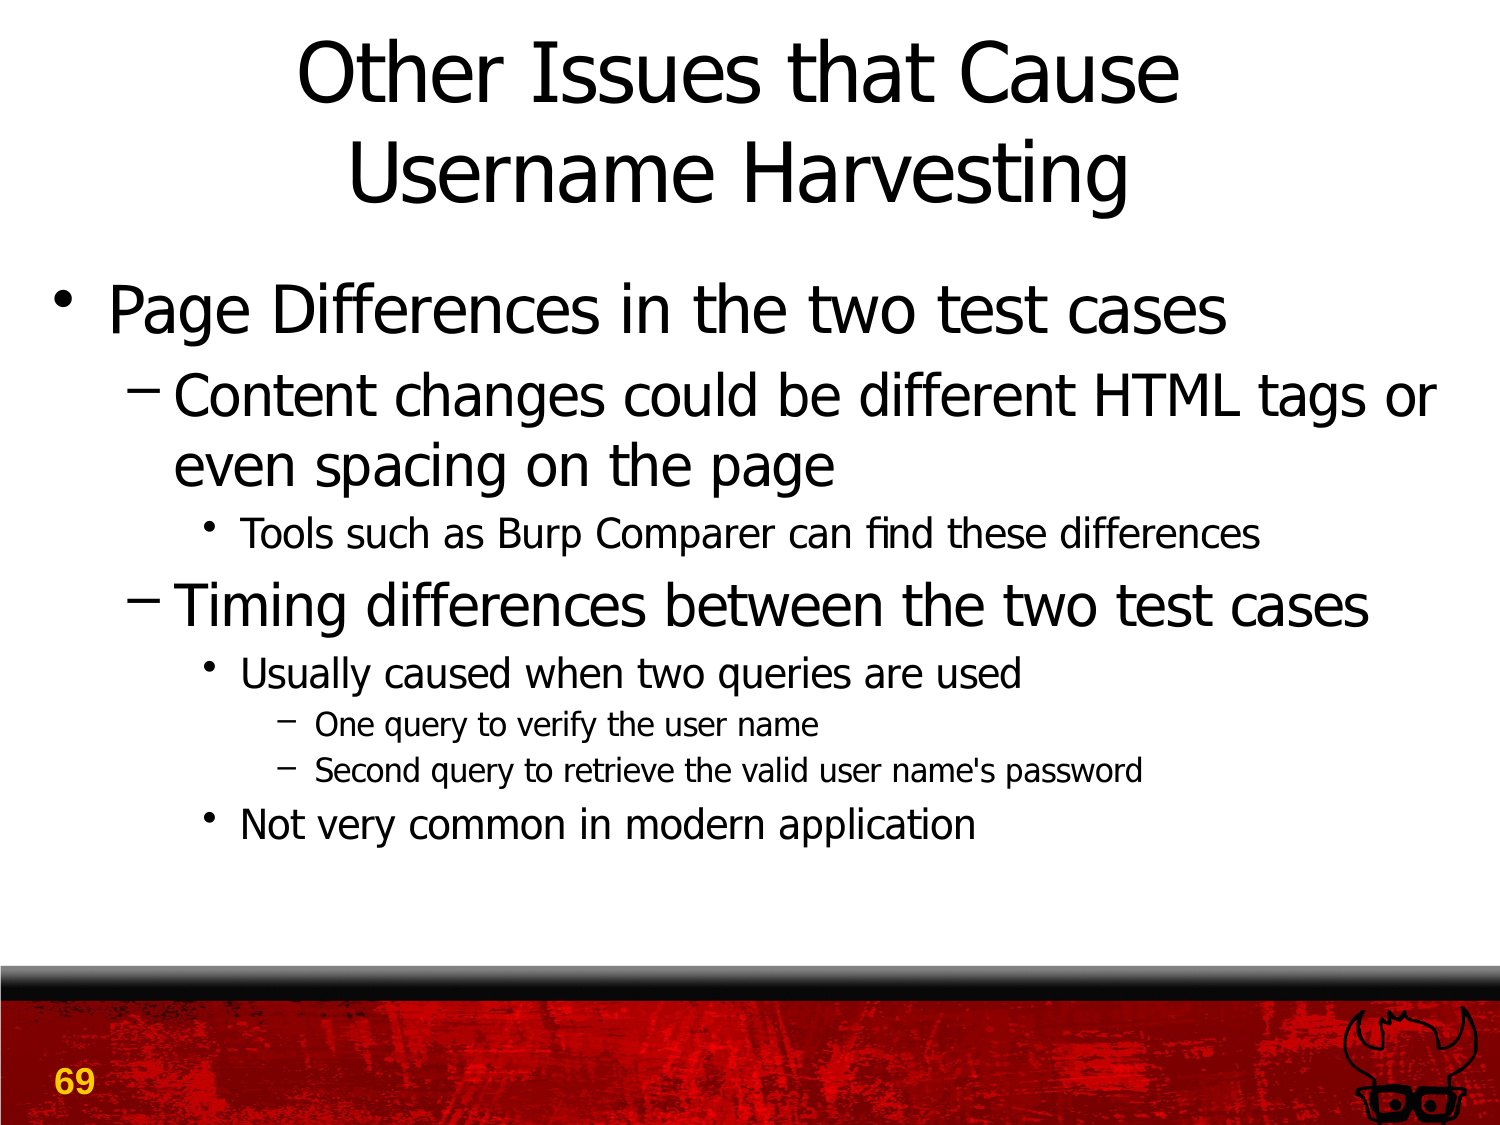

# Other Issues that Cause Username Harvesting
Page Differences in the two test cases
Content changes could be different HTML tags or even spacing on the page
Tools such as Burp Comparer can find these differences
Timing differences between the two test cases
Usually caused when two queries are used
One query to verify the user name
Second query to retrieve the valid user name's password
Not very common in modern application